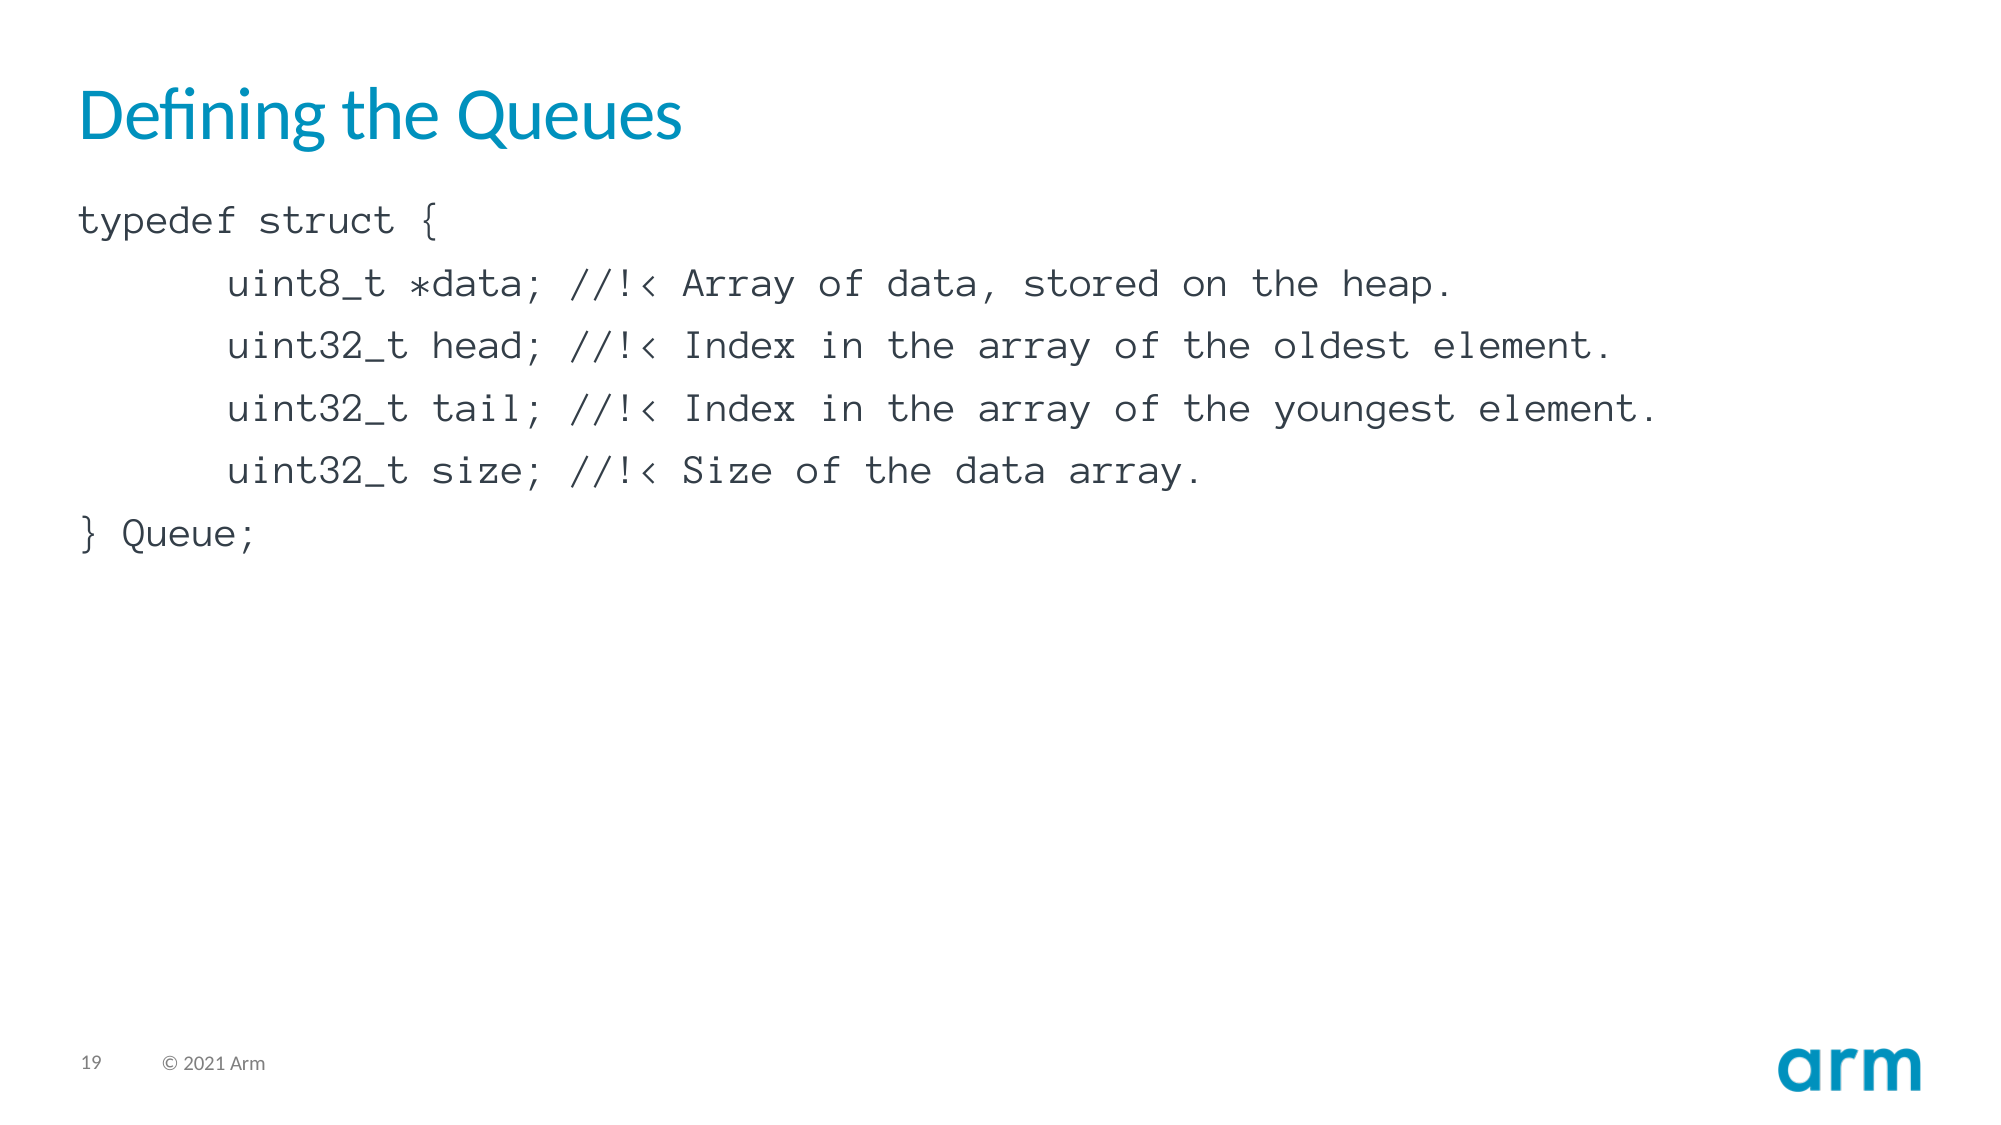

# Defining the Queues
typedef struct {
	uint8_t *data; //!< Array of data, stored on the heap.
	uint32_t head; //!< Index in the array of the oldest element.
	uint32_t tail; //!< Index in the array of the youngest element.
	uint32_t size; //!< Size of the data array.
} Queue;